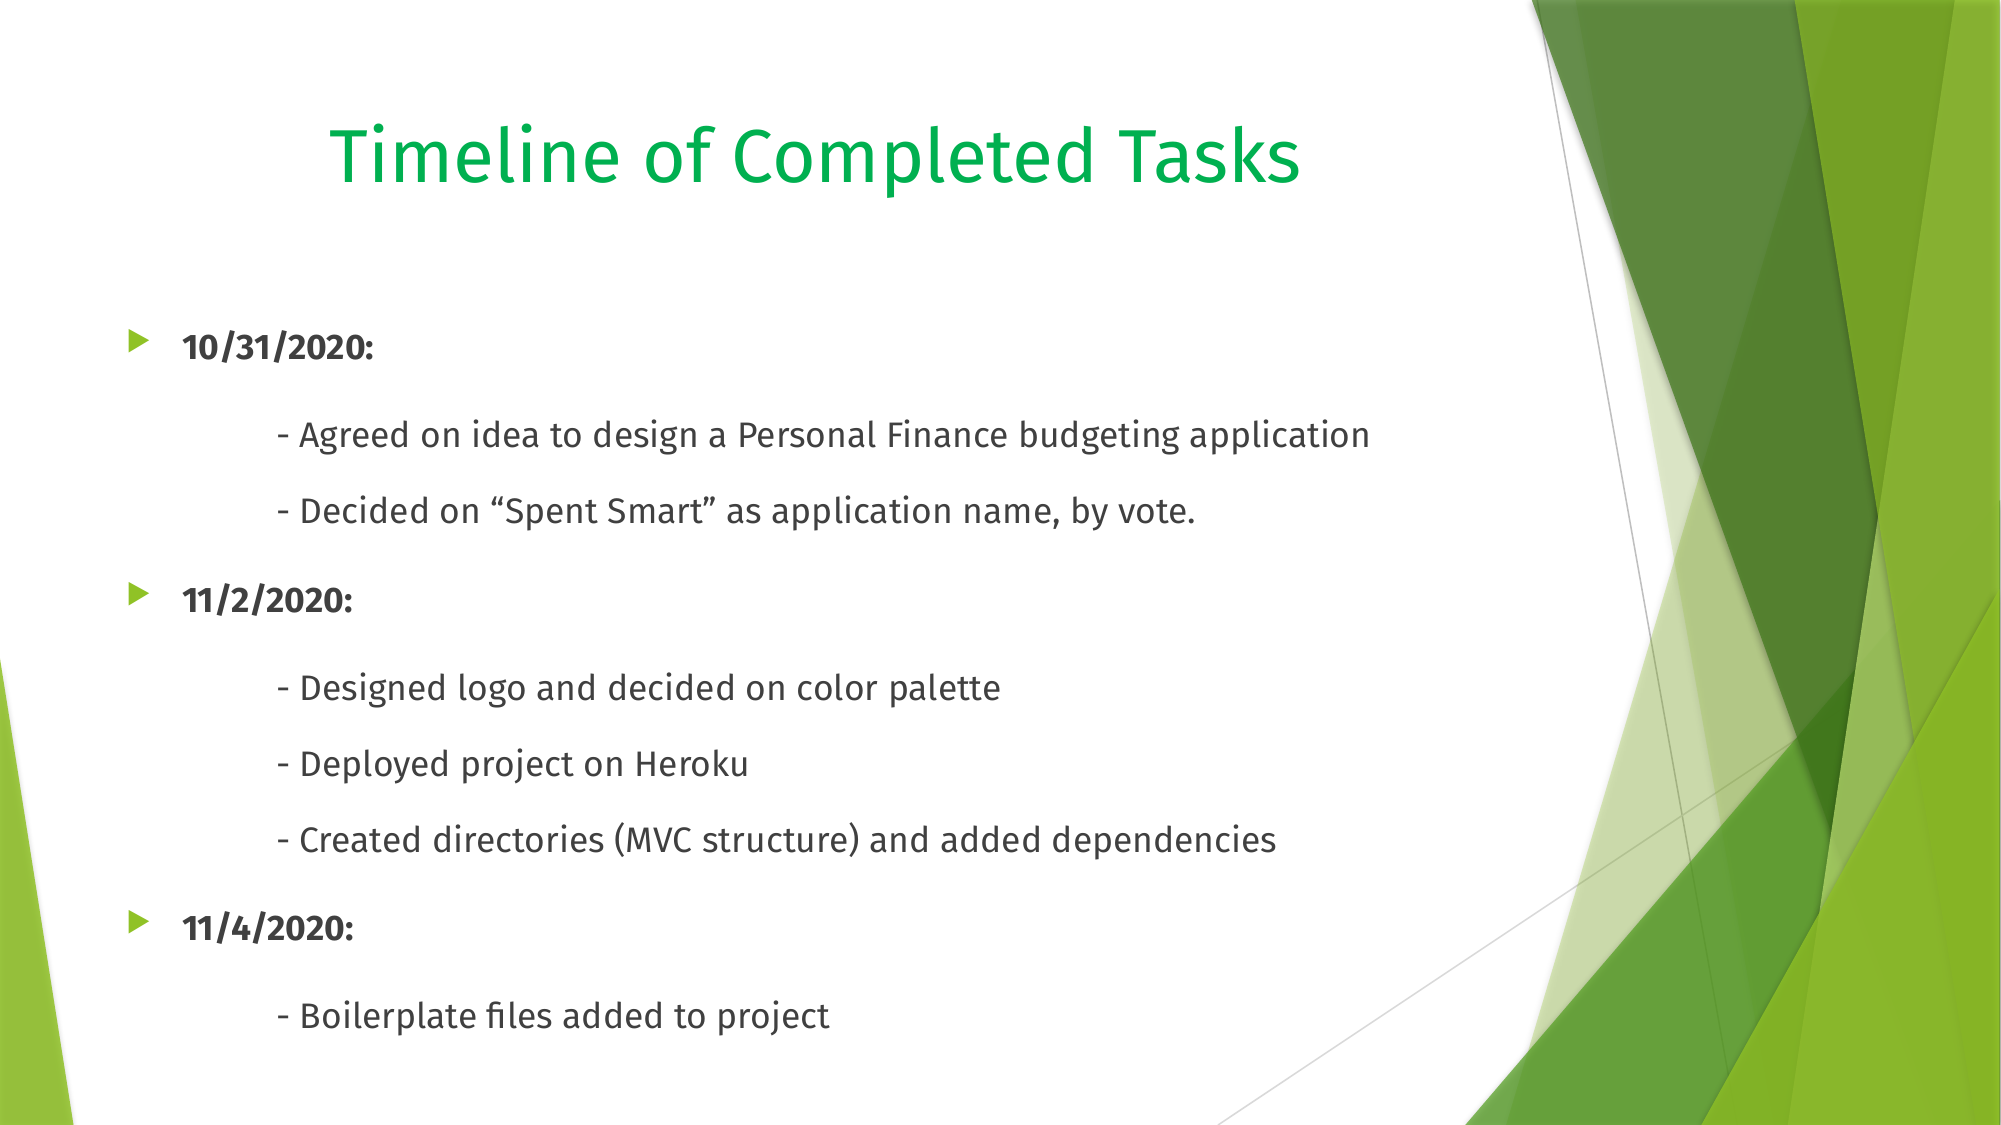

# Timeline of Completed Tasks
10/31/2020:
	- Agreed on idea to design a Personal Finance budgeting application
	- Decided on “Spent Smart” as application name, by vote.
11/2/2020:
	- Designed logo and decided on color palette
	- Deployed project on Heroku
	- Created directories (MVC structure) and added dependencies
11/4/2020:
	- Boilerplate files added to project